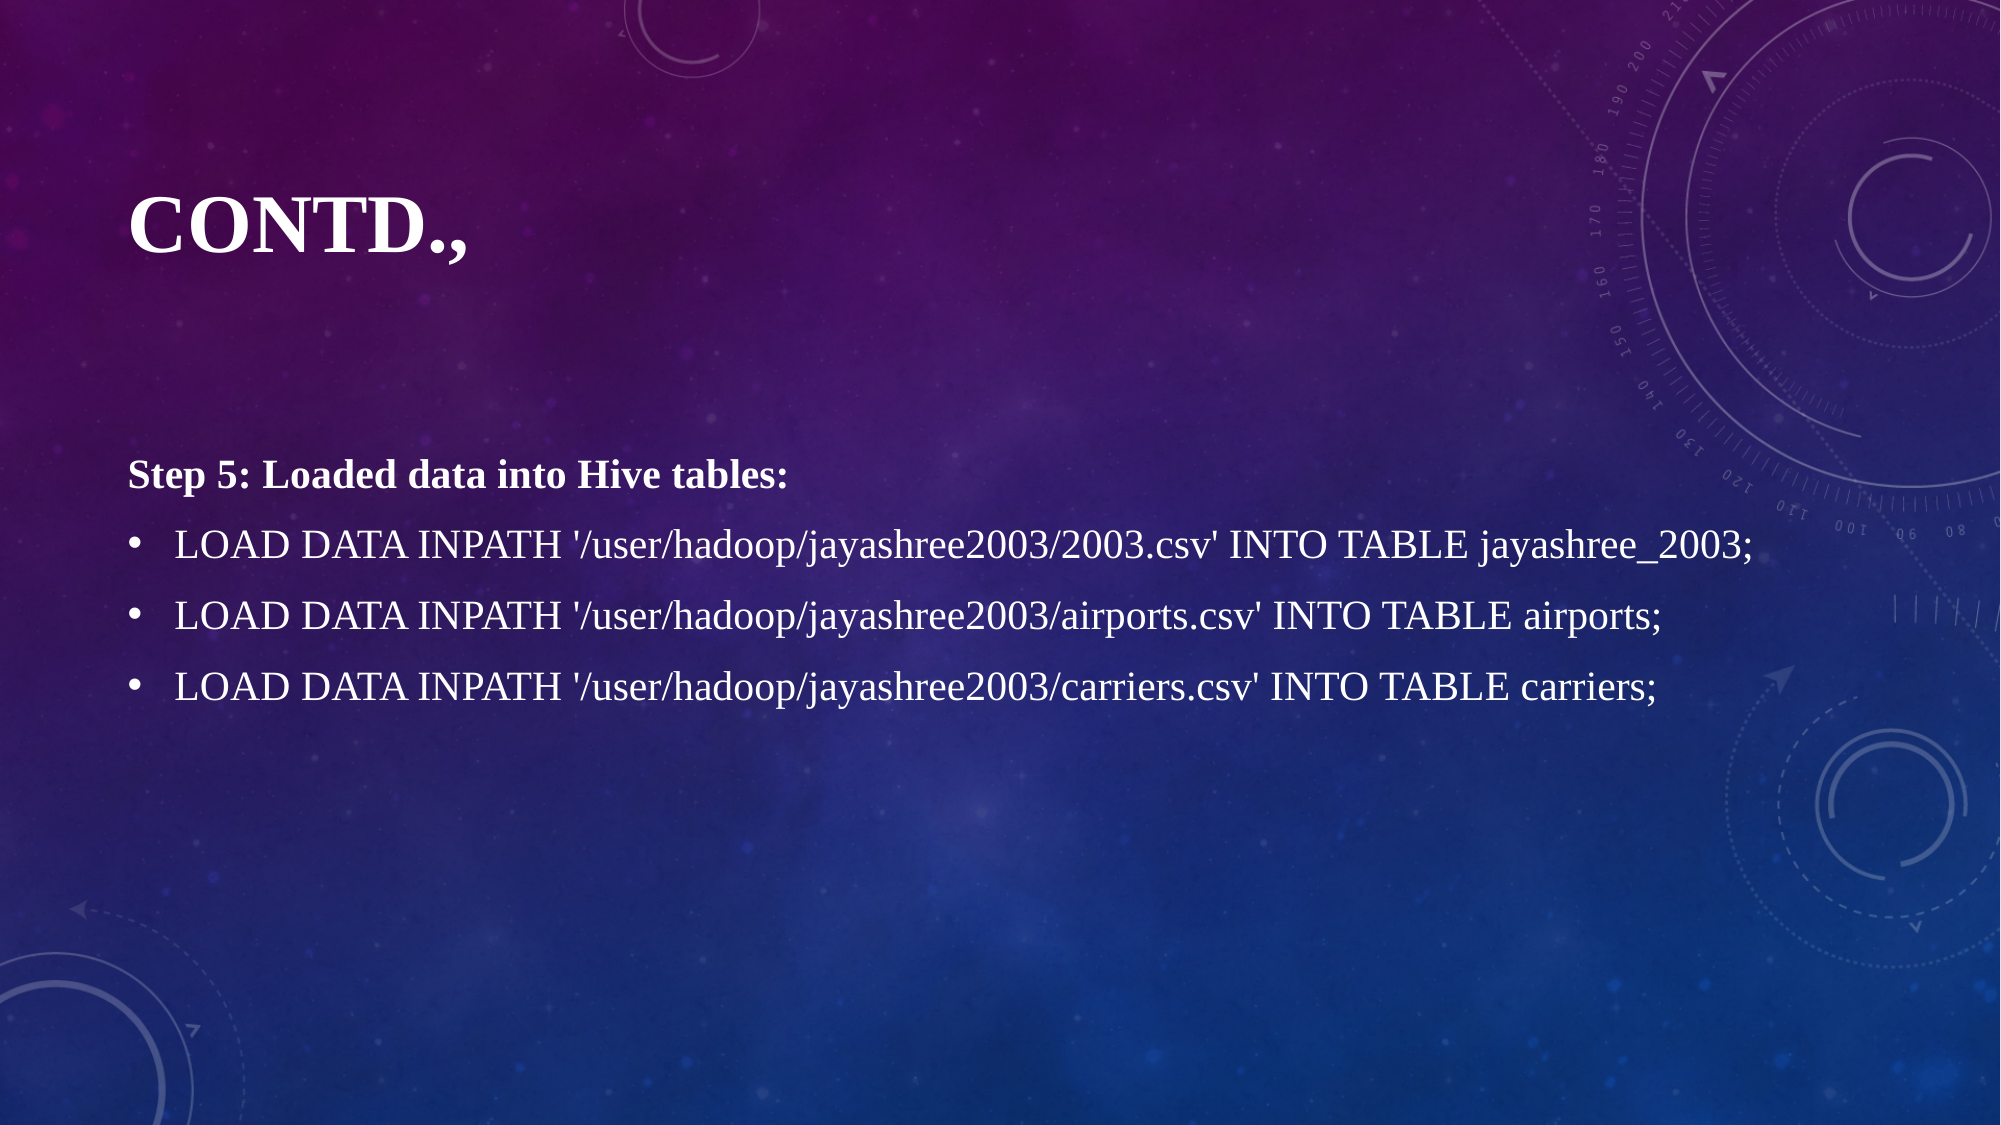

# Contd.,
Step 5: Loaded data into Hive tables:
LOAD DATA INPATH '/user/hadoop/jayashree2003/2003.csv' INTO TABLE jayashree_2003;
LOAD DATA INPATH '/user/hadoop/jayashree2003/airports.csv' INTO TABLE airports;
LOAD DATA INPATH '/user/hadoop/jayashree2003/carriers.csv' INTO TABLE carriers;